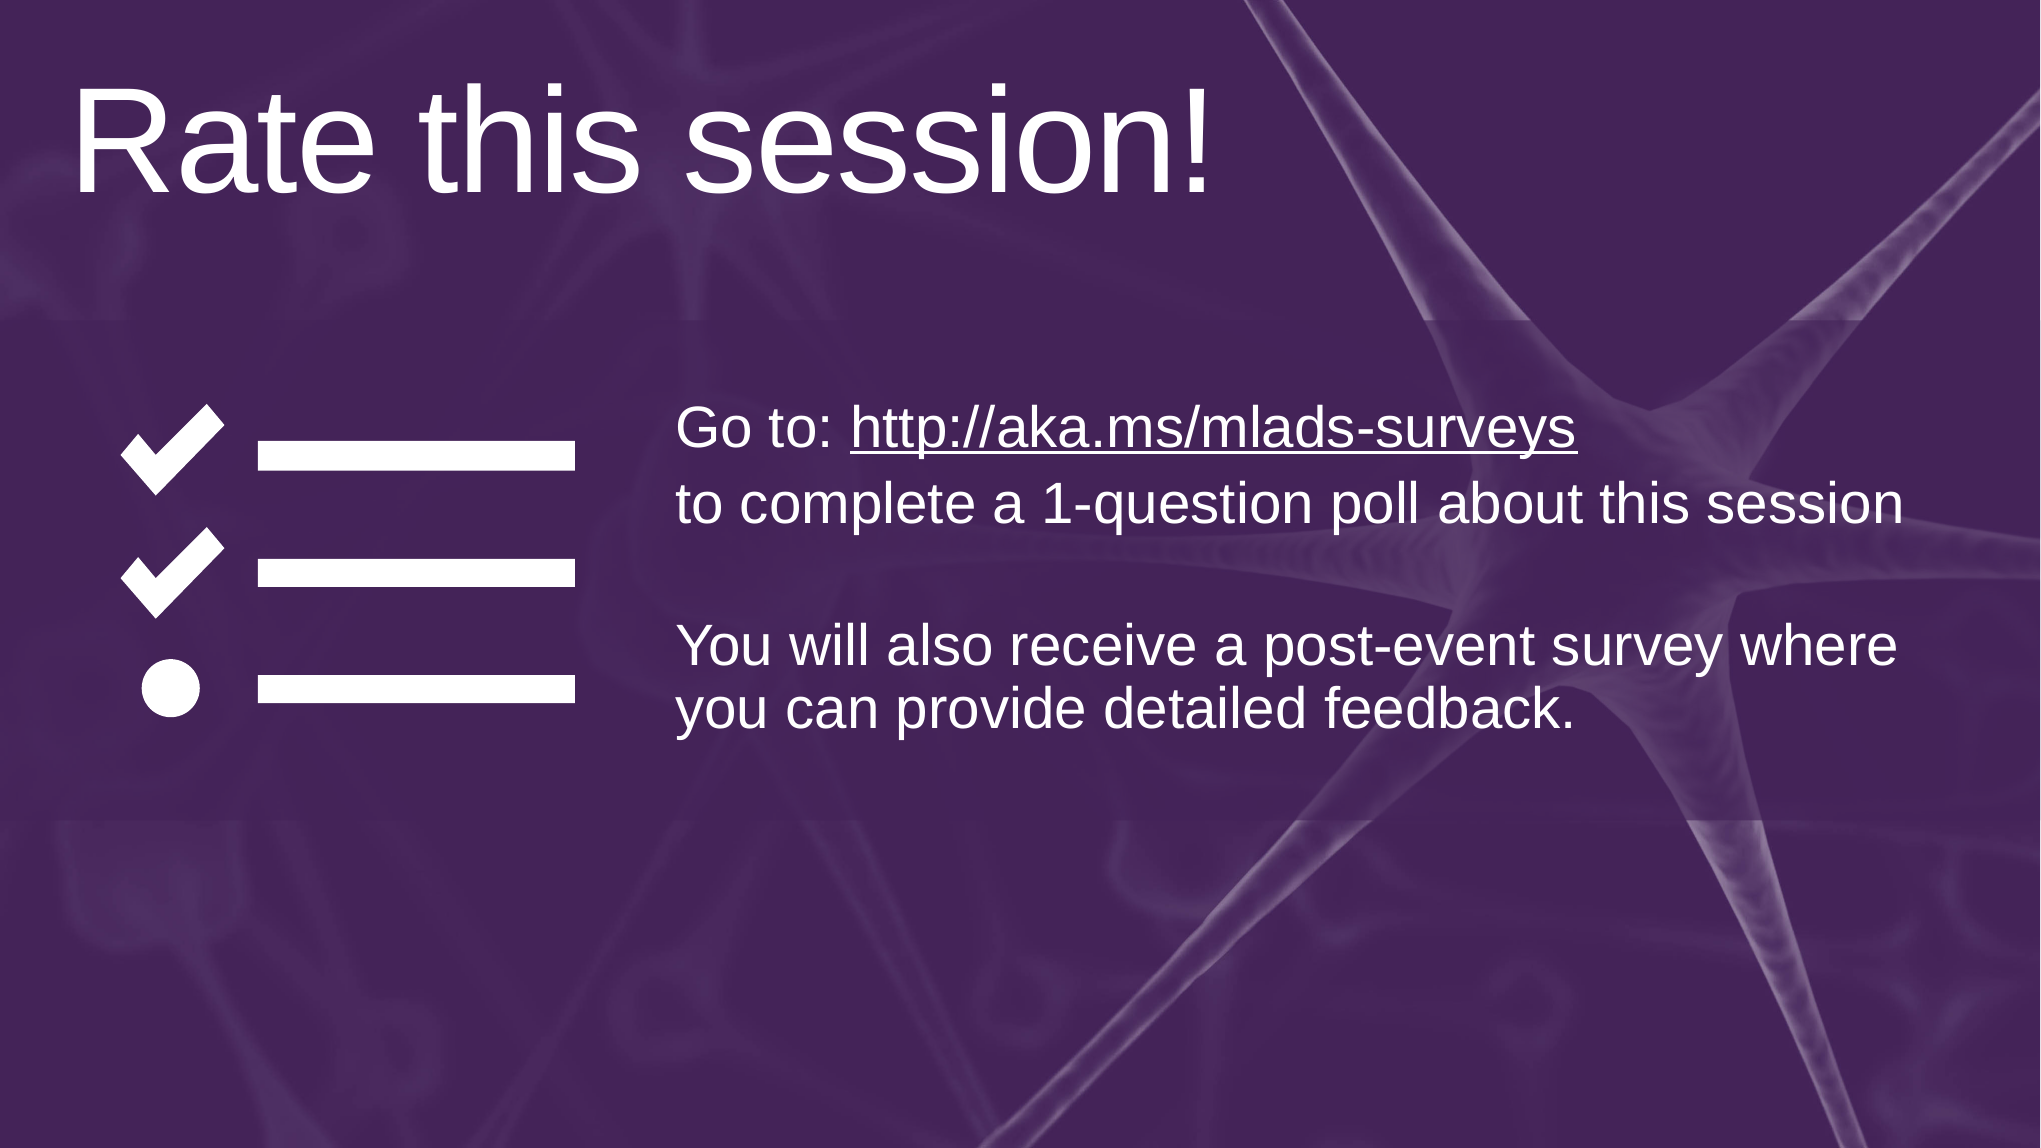

# Rate this session!

Go to: http://aka.ms/mlads-surveys
to complete a 1-question poll about this session

You will also receive a post-event survey where you can provide detailed feedback.